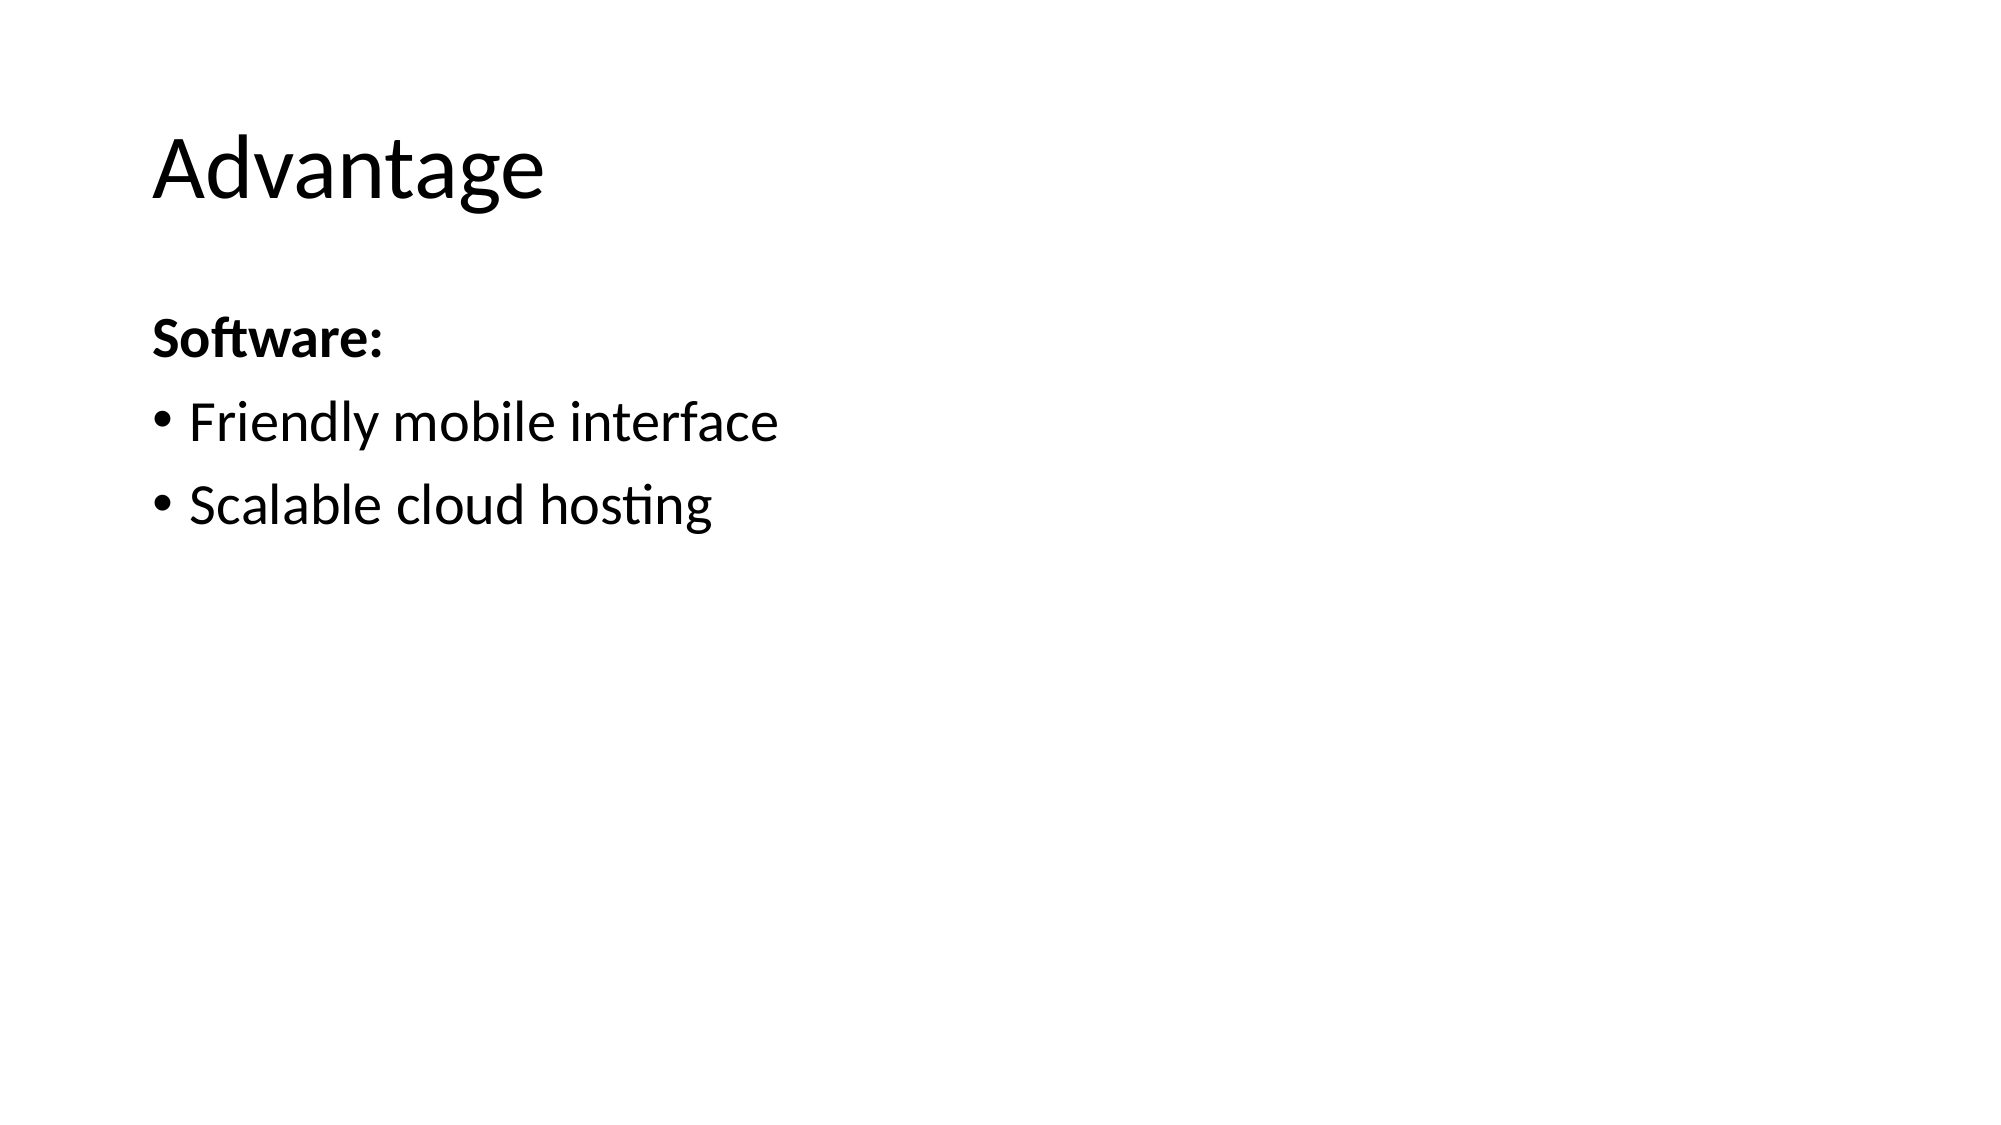

# Advantage
Software:
Friendly mobile interface
Scalable cloud hosting